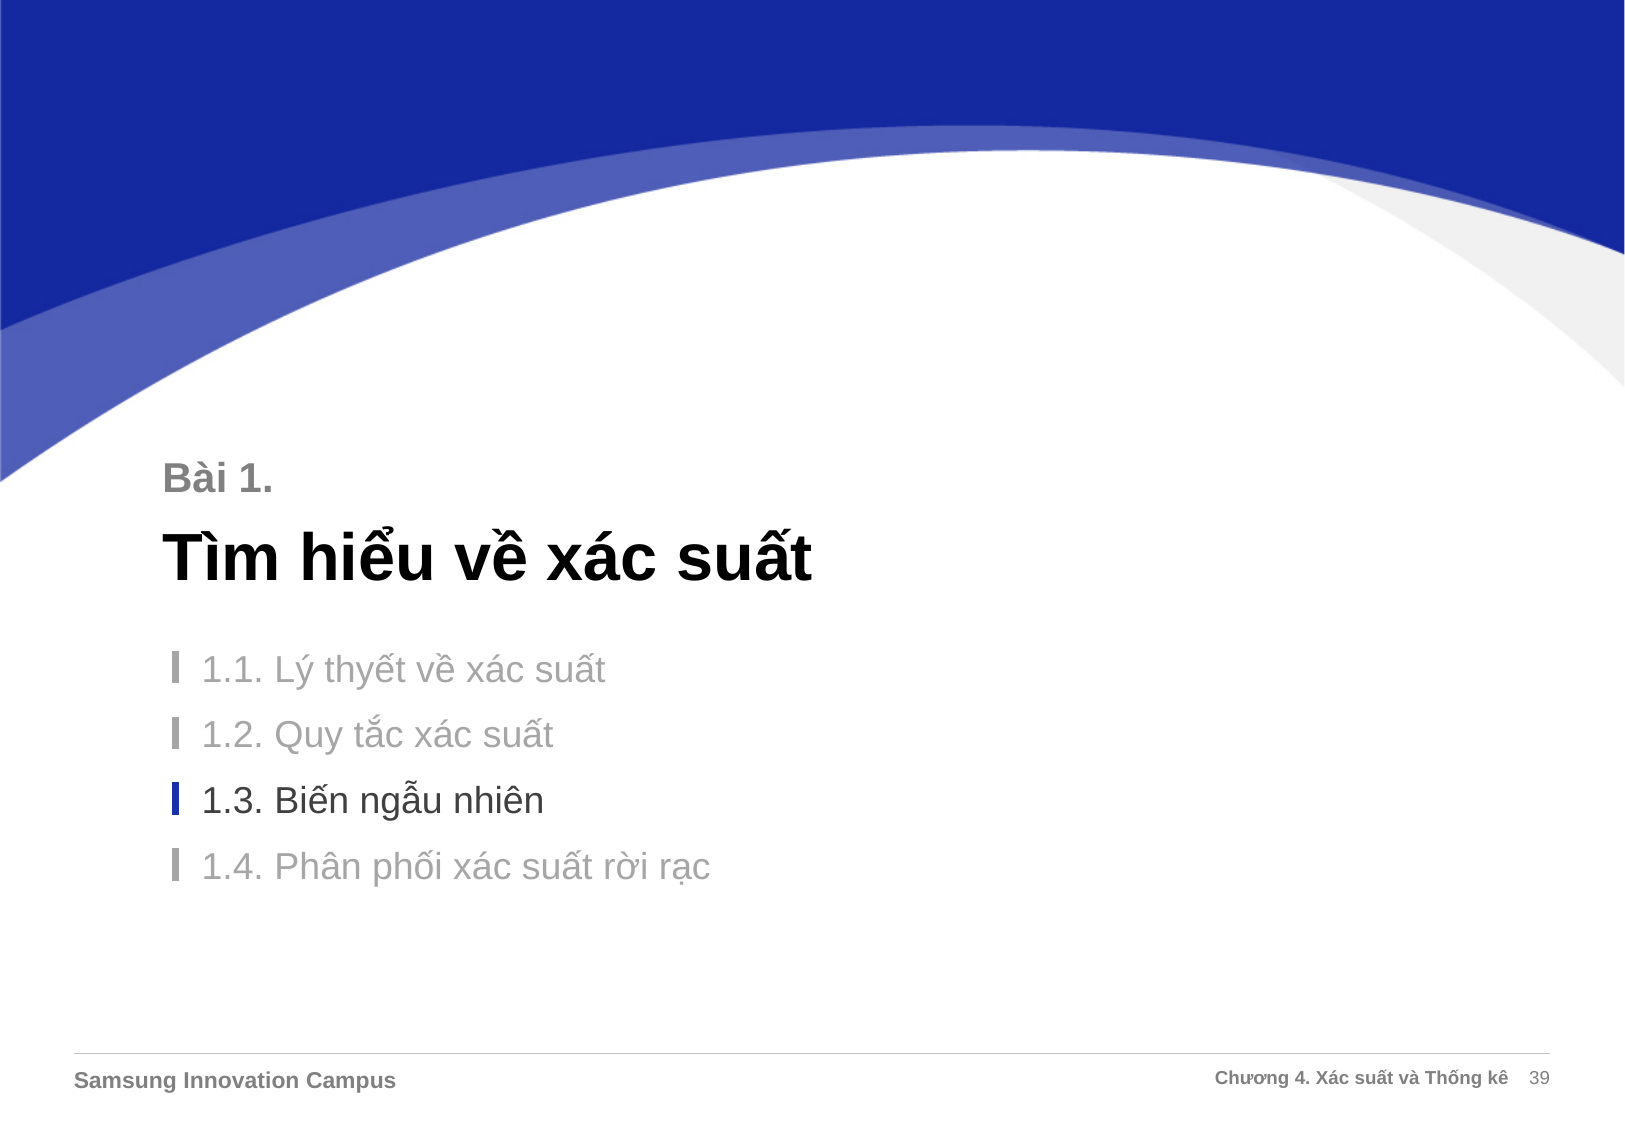

Bài 1.
Tìm hiểu về xác suất
1.1. Lý thyết về xác suất
1.2. Quy tắc xác suất
1.3. Biến ngẫu nhiên
1.4. Phân phối xác suất rời rạc